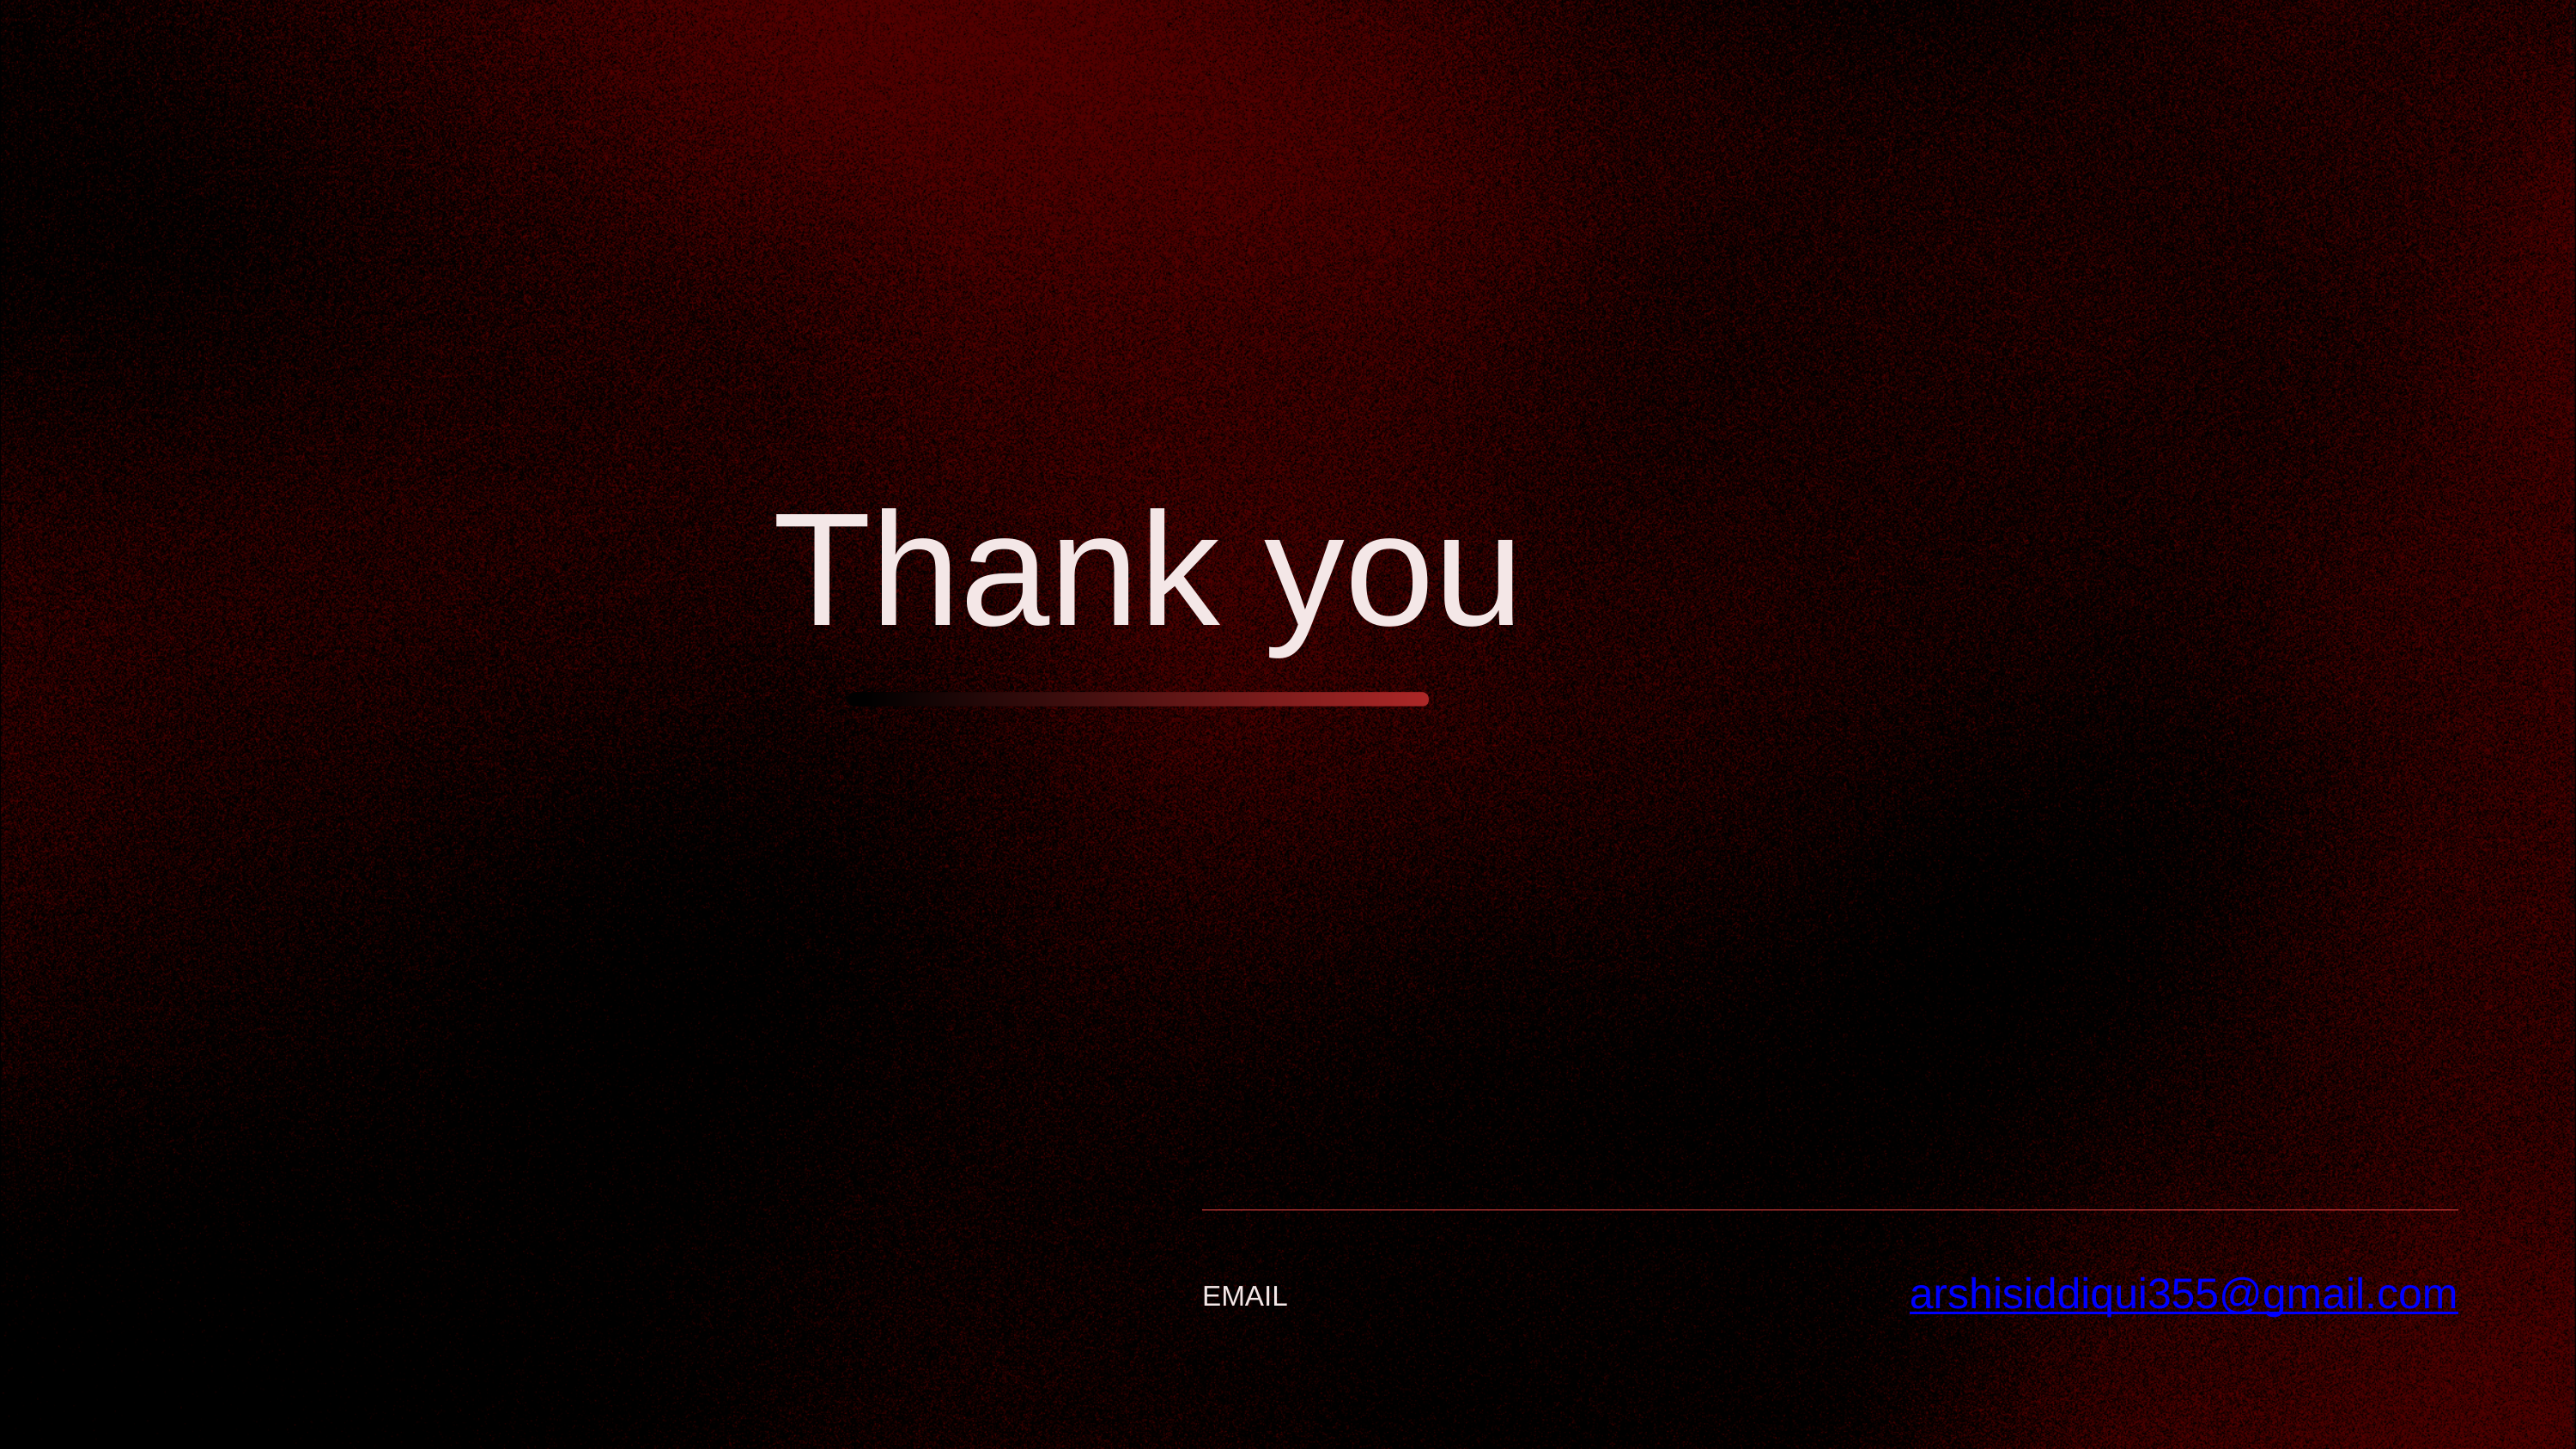

a

Thank you

|  |  |
| --- | --- |
| EMAIL | arshisiddiqui355@gmail.com |
|  |  |